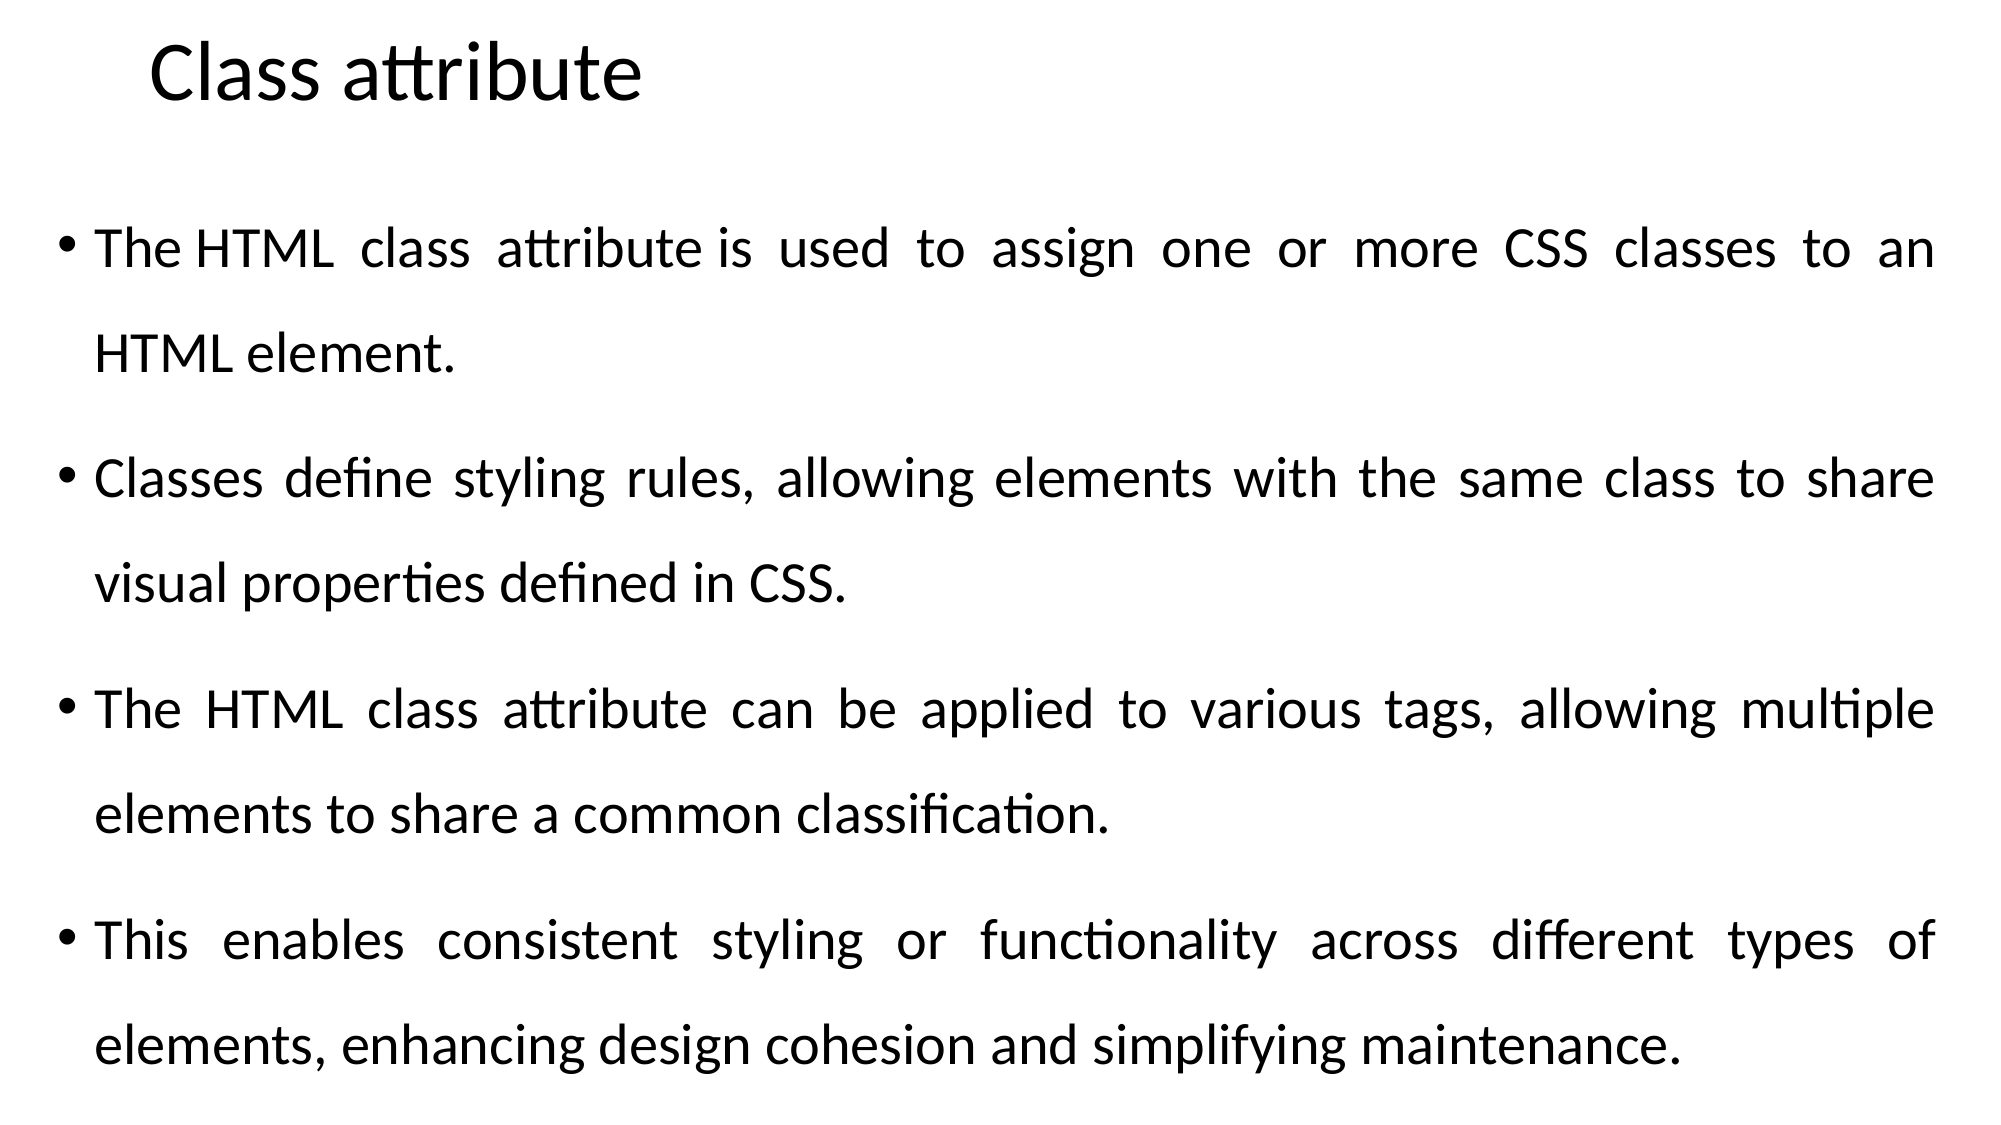

# Class attribute
The HTML class attribute is used to assign one or more CSS classes to an HTML element.
Classes define styling rules, allowing elements with the same class to share visual properties defined in CSS.
The HTML class attribute can be applied to various tags, allowing multiple elements to share a common classification.
This enables consistent styling or functionality across different types of elements, enhancing design cohesion and simplifying maintenance.